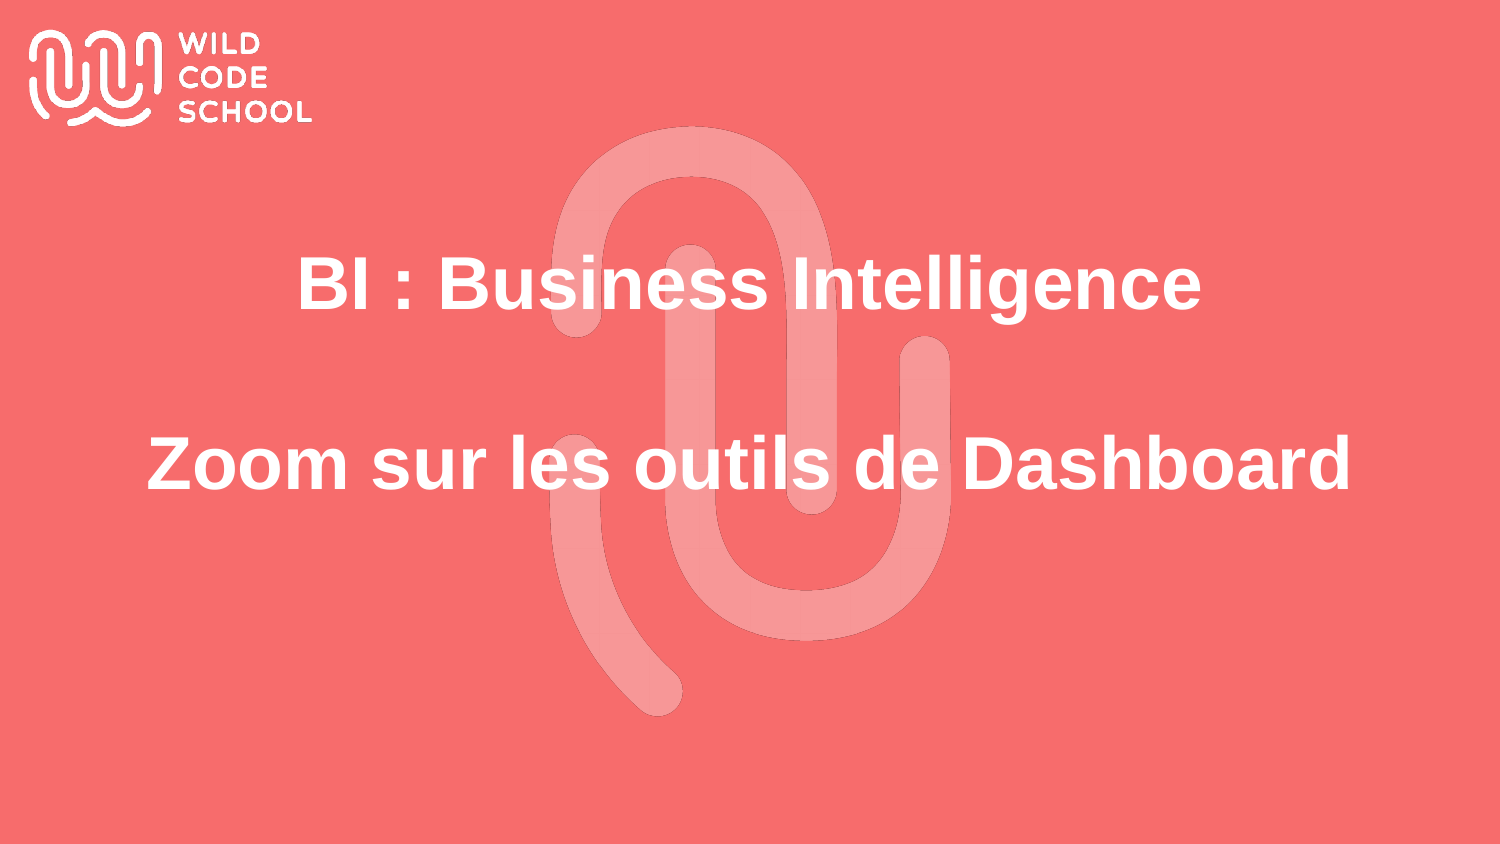

# BI : Business Intelligence

Zoom sur les outils de Dashboard